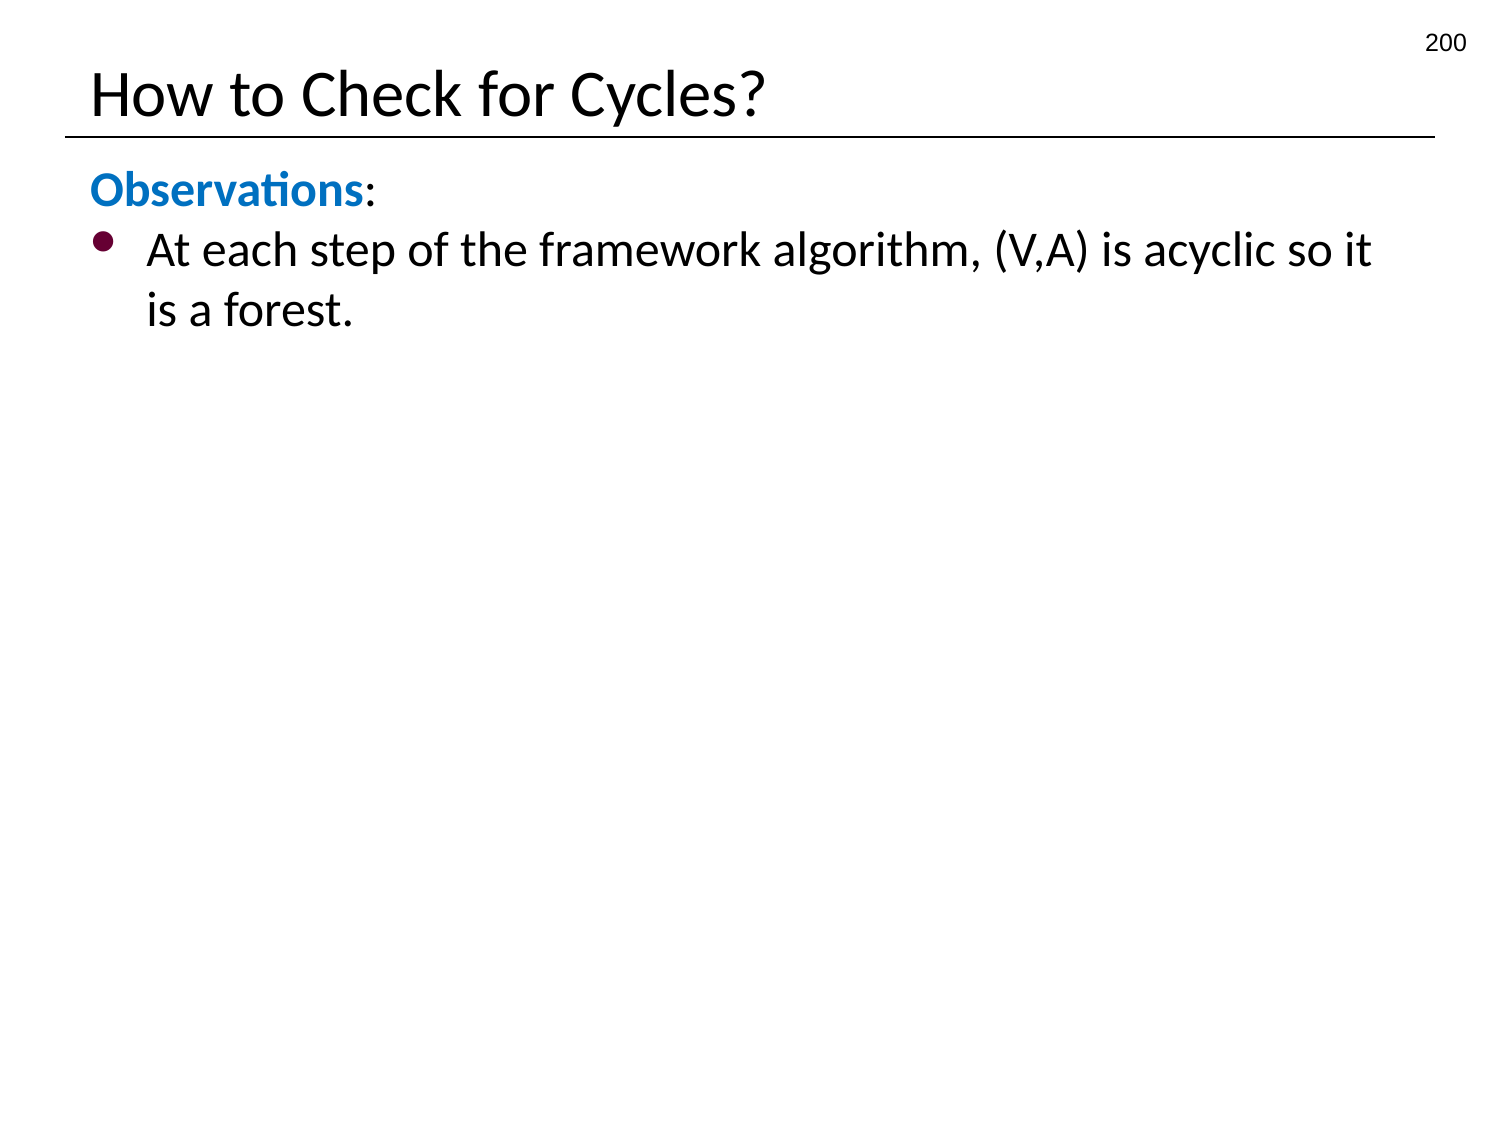

200
# How to Check for Cycles?
Observations:
At each step of the framework algorithm, (V,A) is acyclic so it is a forest.